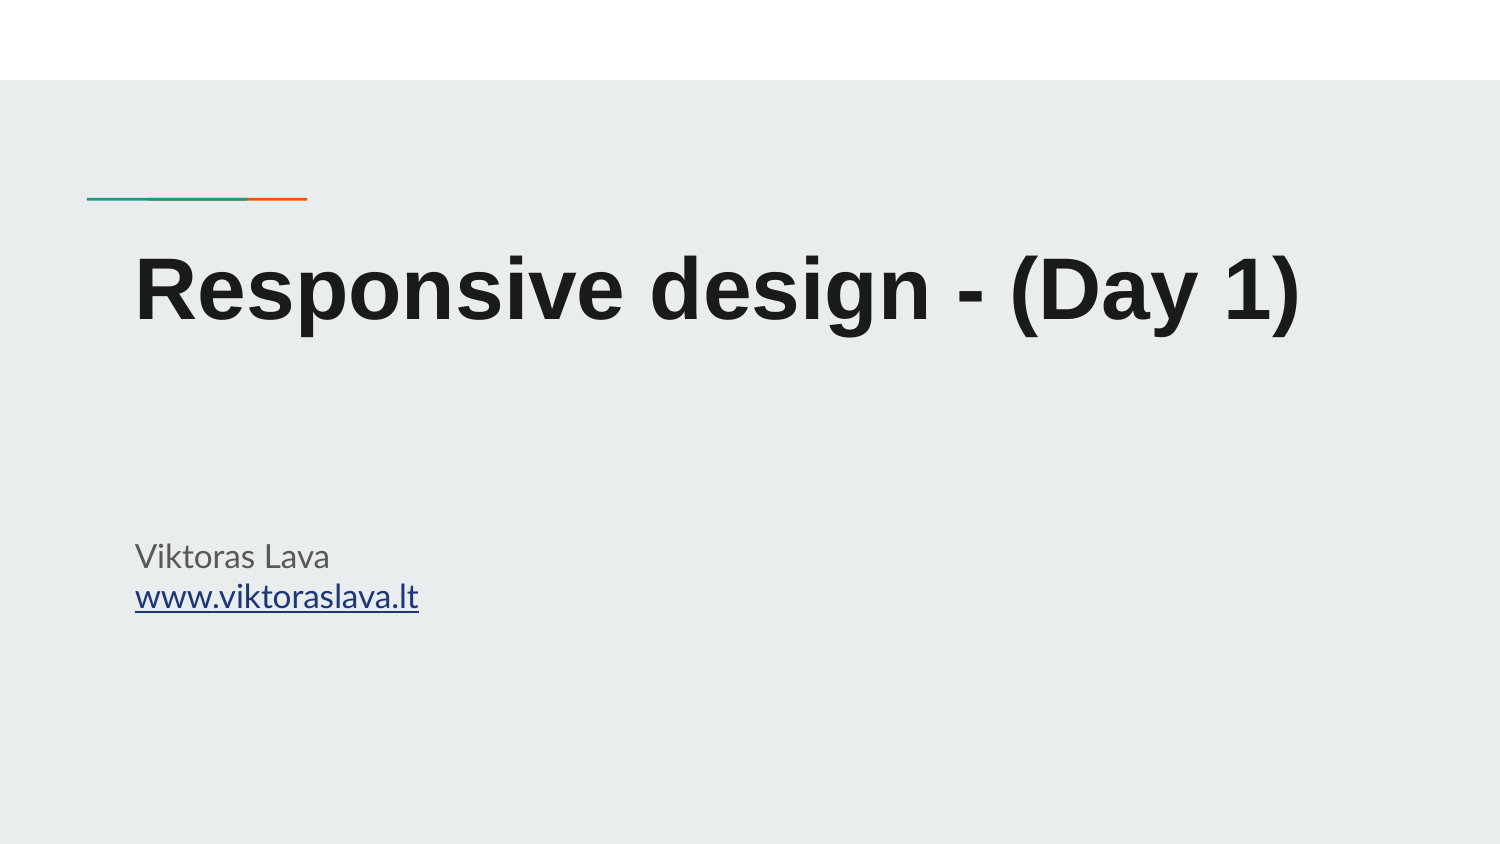

# Responsive design - (Day 1)
Viktoras Lava                                                                                                                    www.viktoraslava.lt